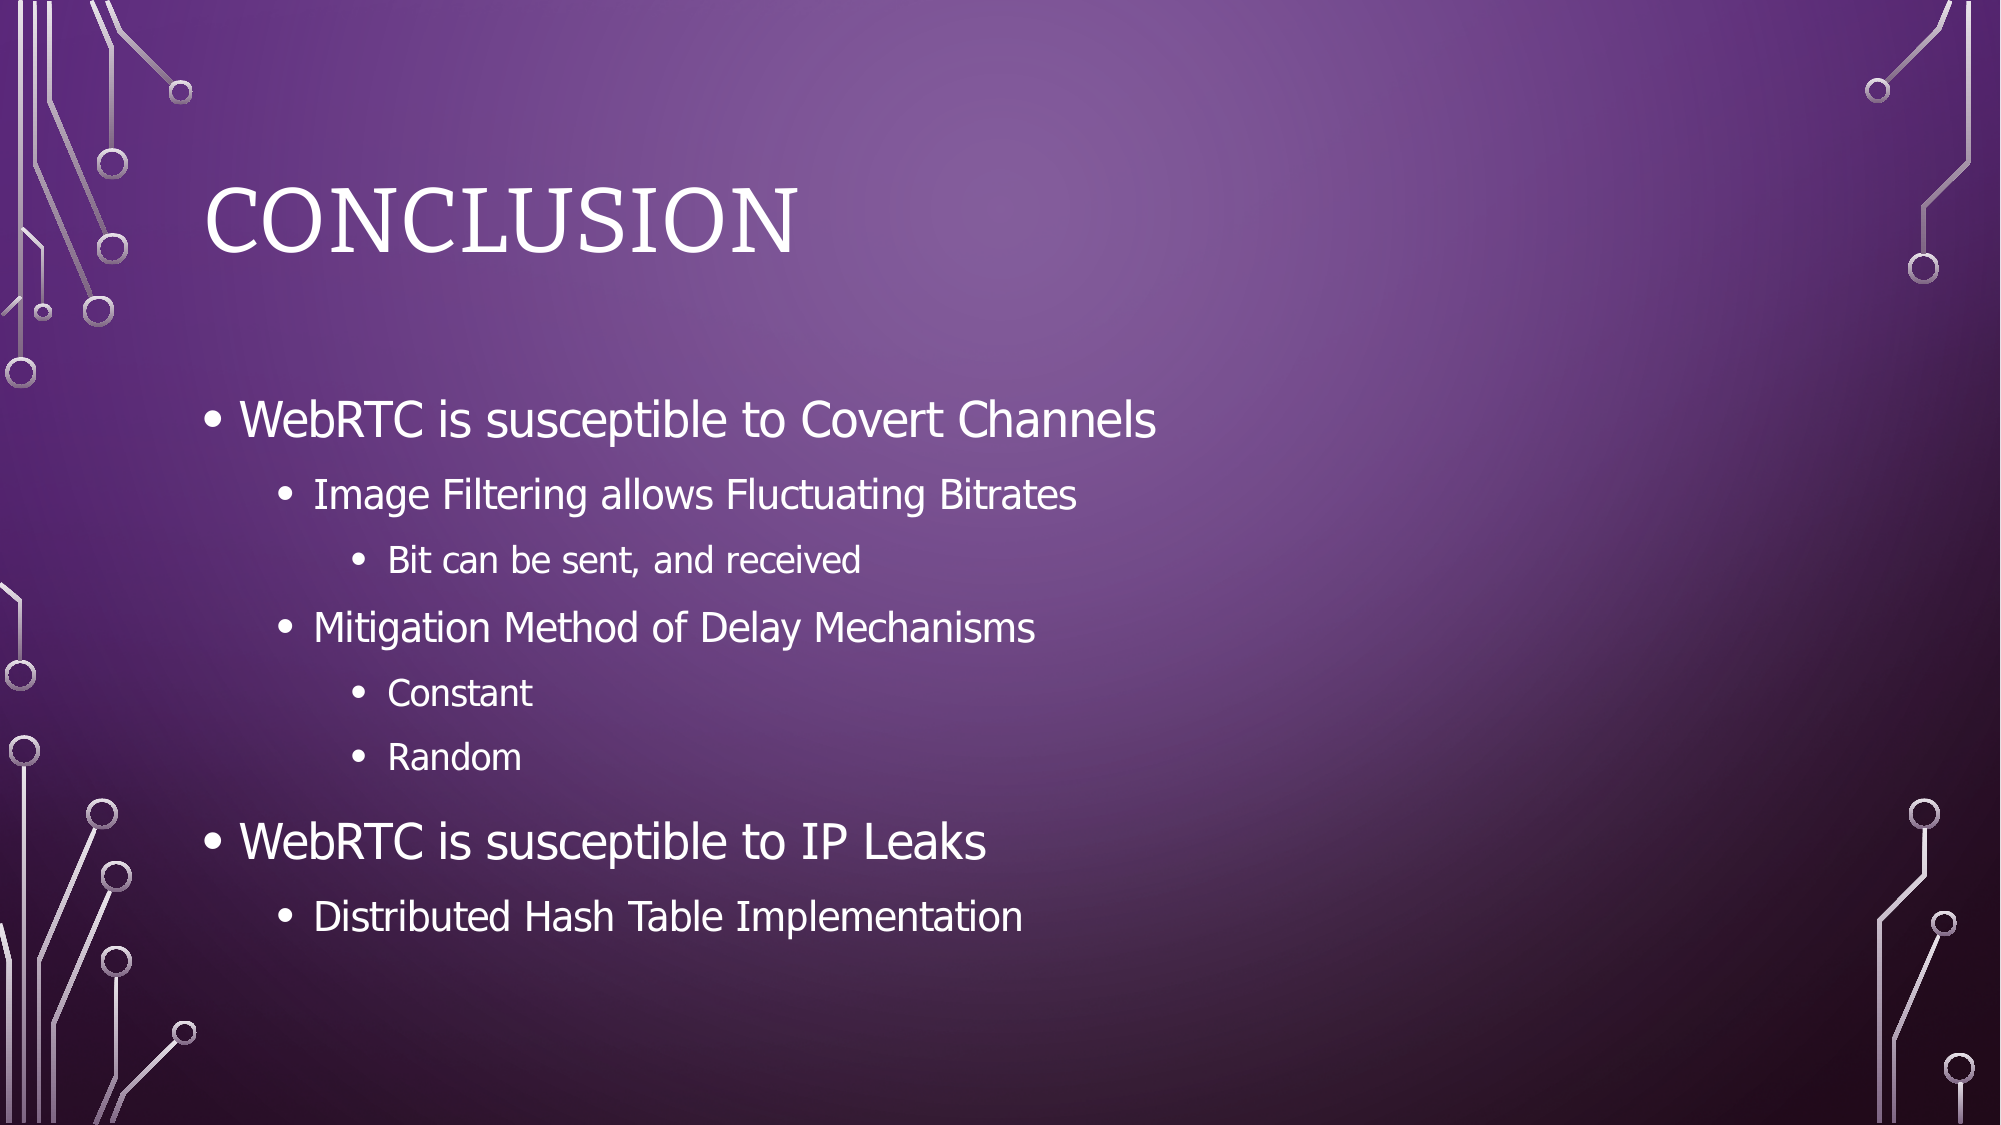

# Conclusion
WebRTC is susceptible to Covert Channels
Image Filtering allows Fluctuating Bitrates
Bit can be sent, and received
Mitigation Method of Delay Mechanisms
Constant
Random
WebRTC is susceptible to IP Leaks
Distributed Hash Table Implementation